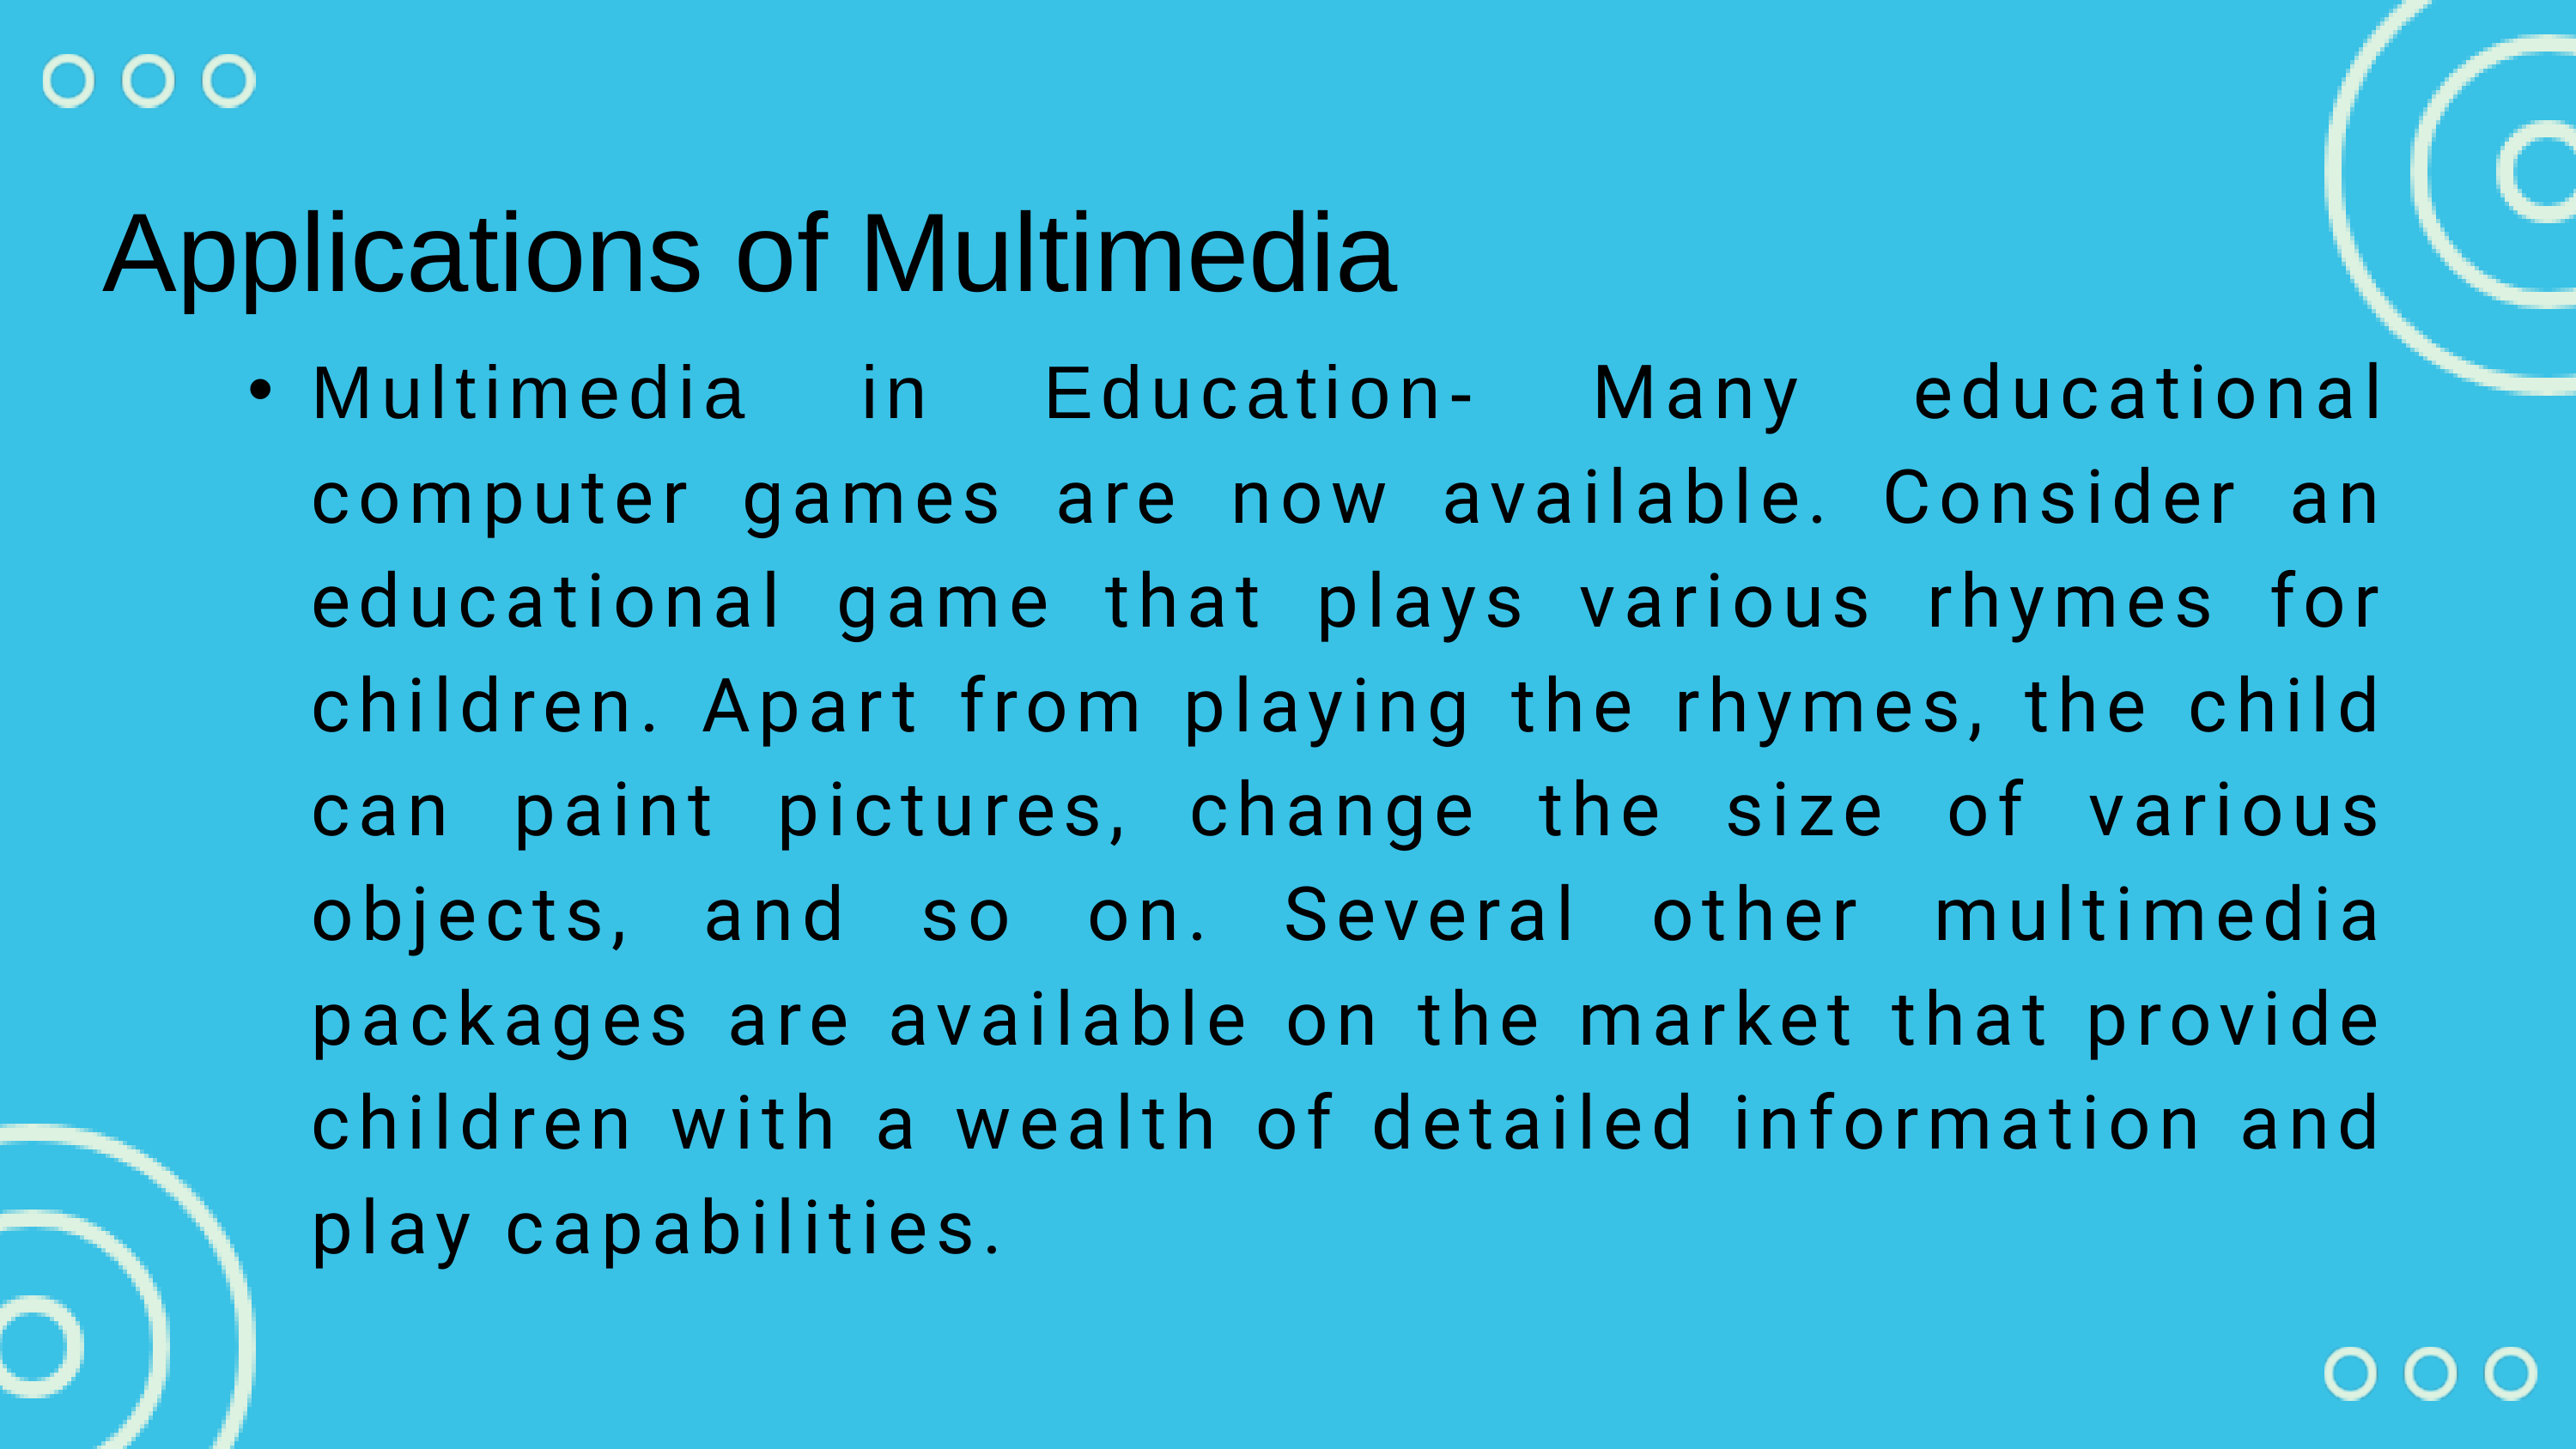

Applications of Multimedia
Multimedia in Education- Many educational computer games are now available. Consider an educational game that plays various rhymes for children. Apart from playing the rhymes, the child can paint pictures, change the size of various objects, and so on. Several other multimedia packages are available on the market that provide children with a wealth of detailed information and play capabilities.